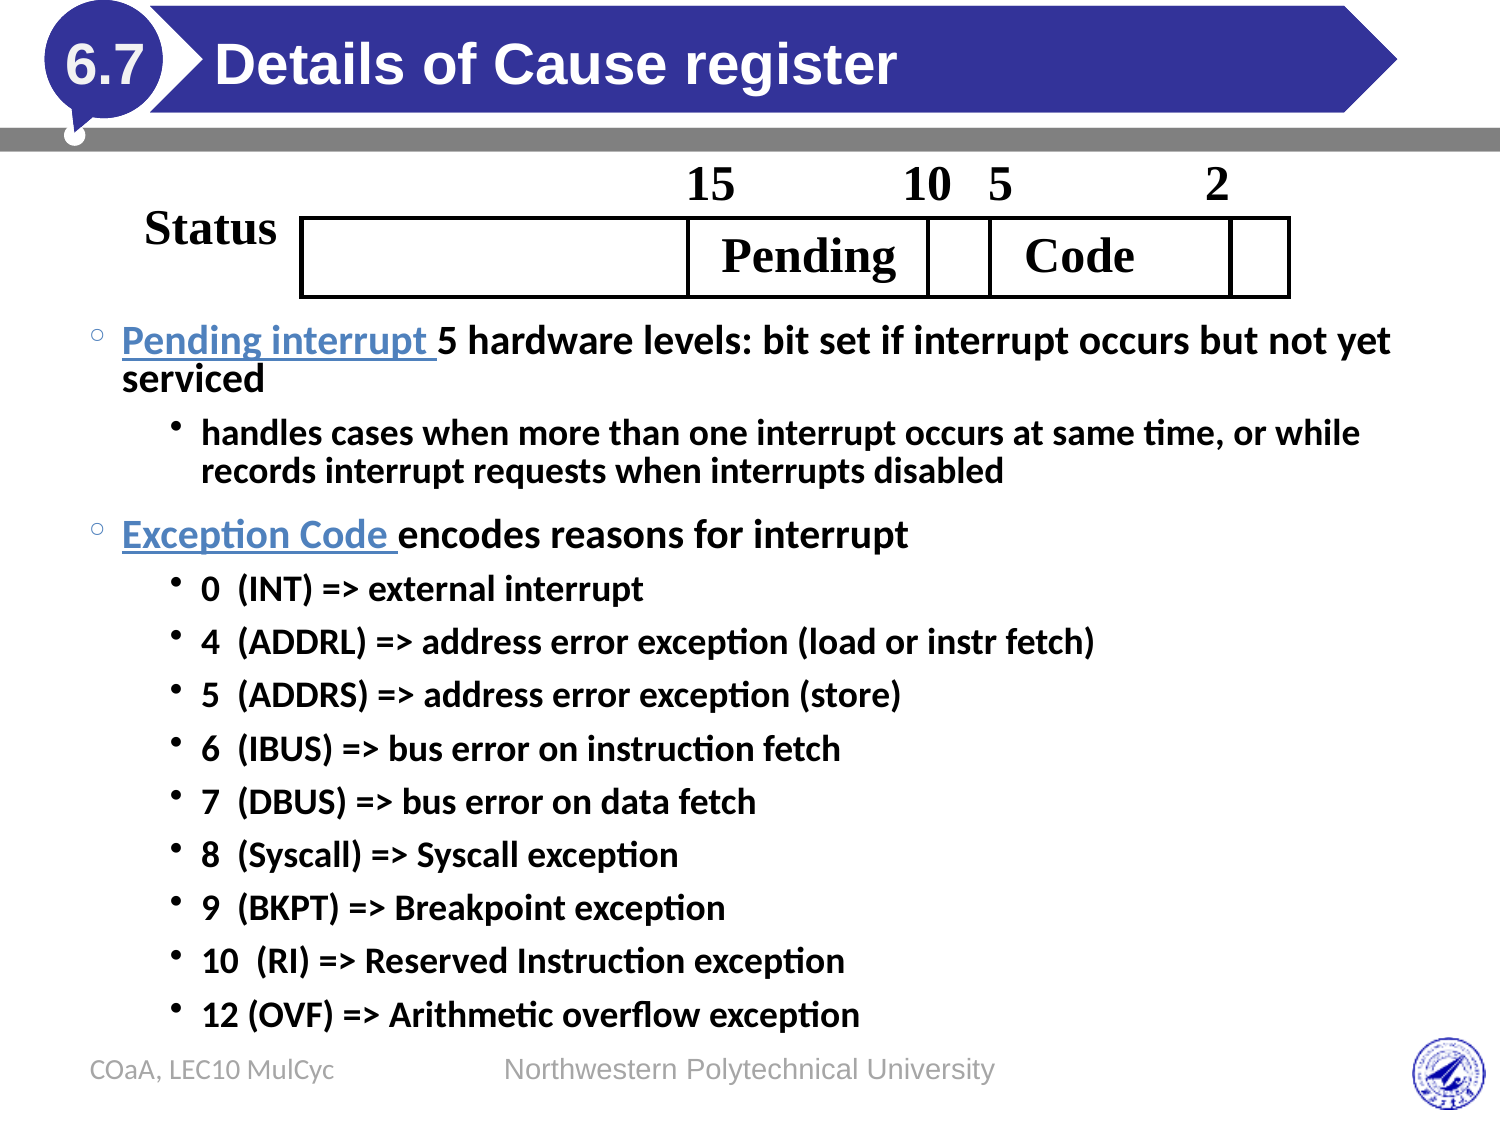

# Details of Cause register
6.7
15
10
5
2
Status
Pending
Code

Pending interrupt 5 hardware levels: bit set if interrupt occurs but not yet serviced
handles cases when more than one interrupt occurs at same time, or while records interrupt requests when interrupts disabled
Exception Code encodes reasons for interrupt
0  (INT) => external interrupt
4  (ADDRL) => address error exception (load or instr fetch)
5  (ADDRS) => address error exception (store)
6  (IBUS) => bus error on instruction fetch
7  (DBUS) => bus error on data fetch
8  (Syscall) => Syscall exception
9  (BKPT) => Breakpoint exception
10  (RI) => Reserved Instruction exception
12 (OVF) => Arithmetic overflow exception
COaA, LEC10 MulCyc
Northwestern Polytechnical University
67